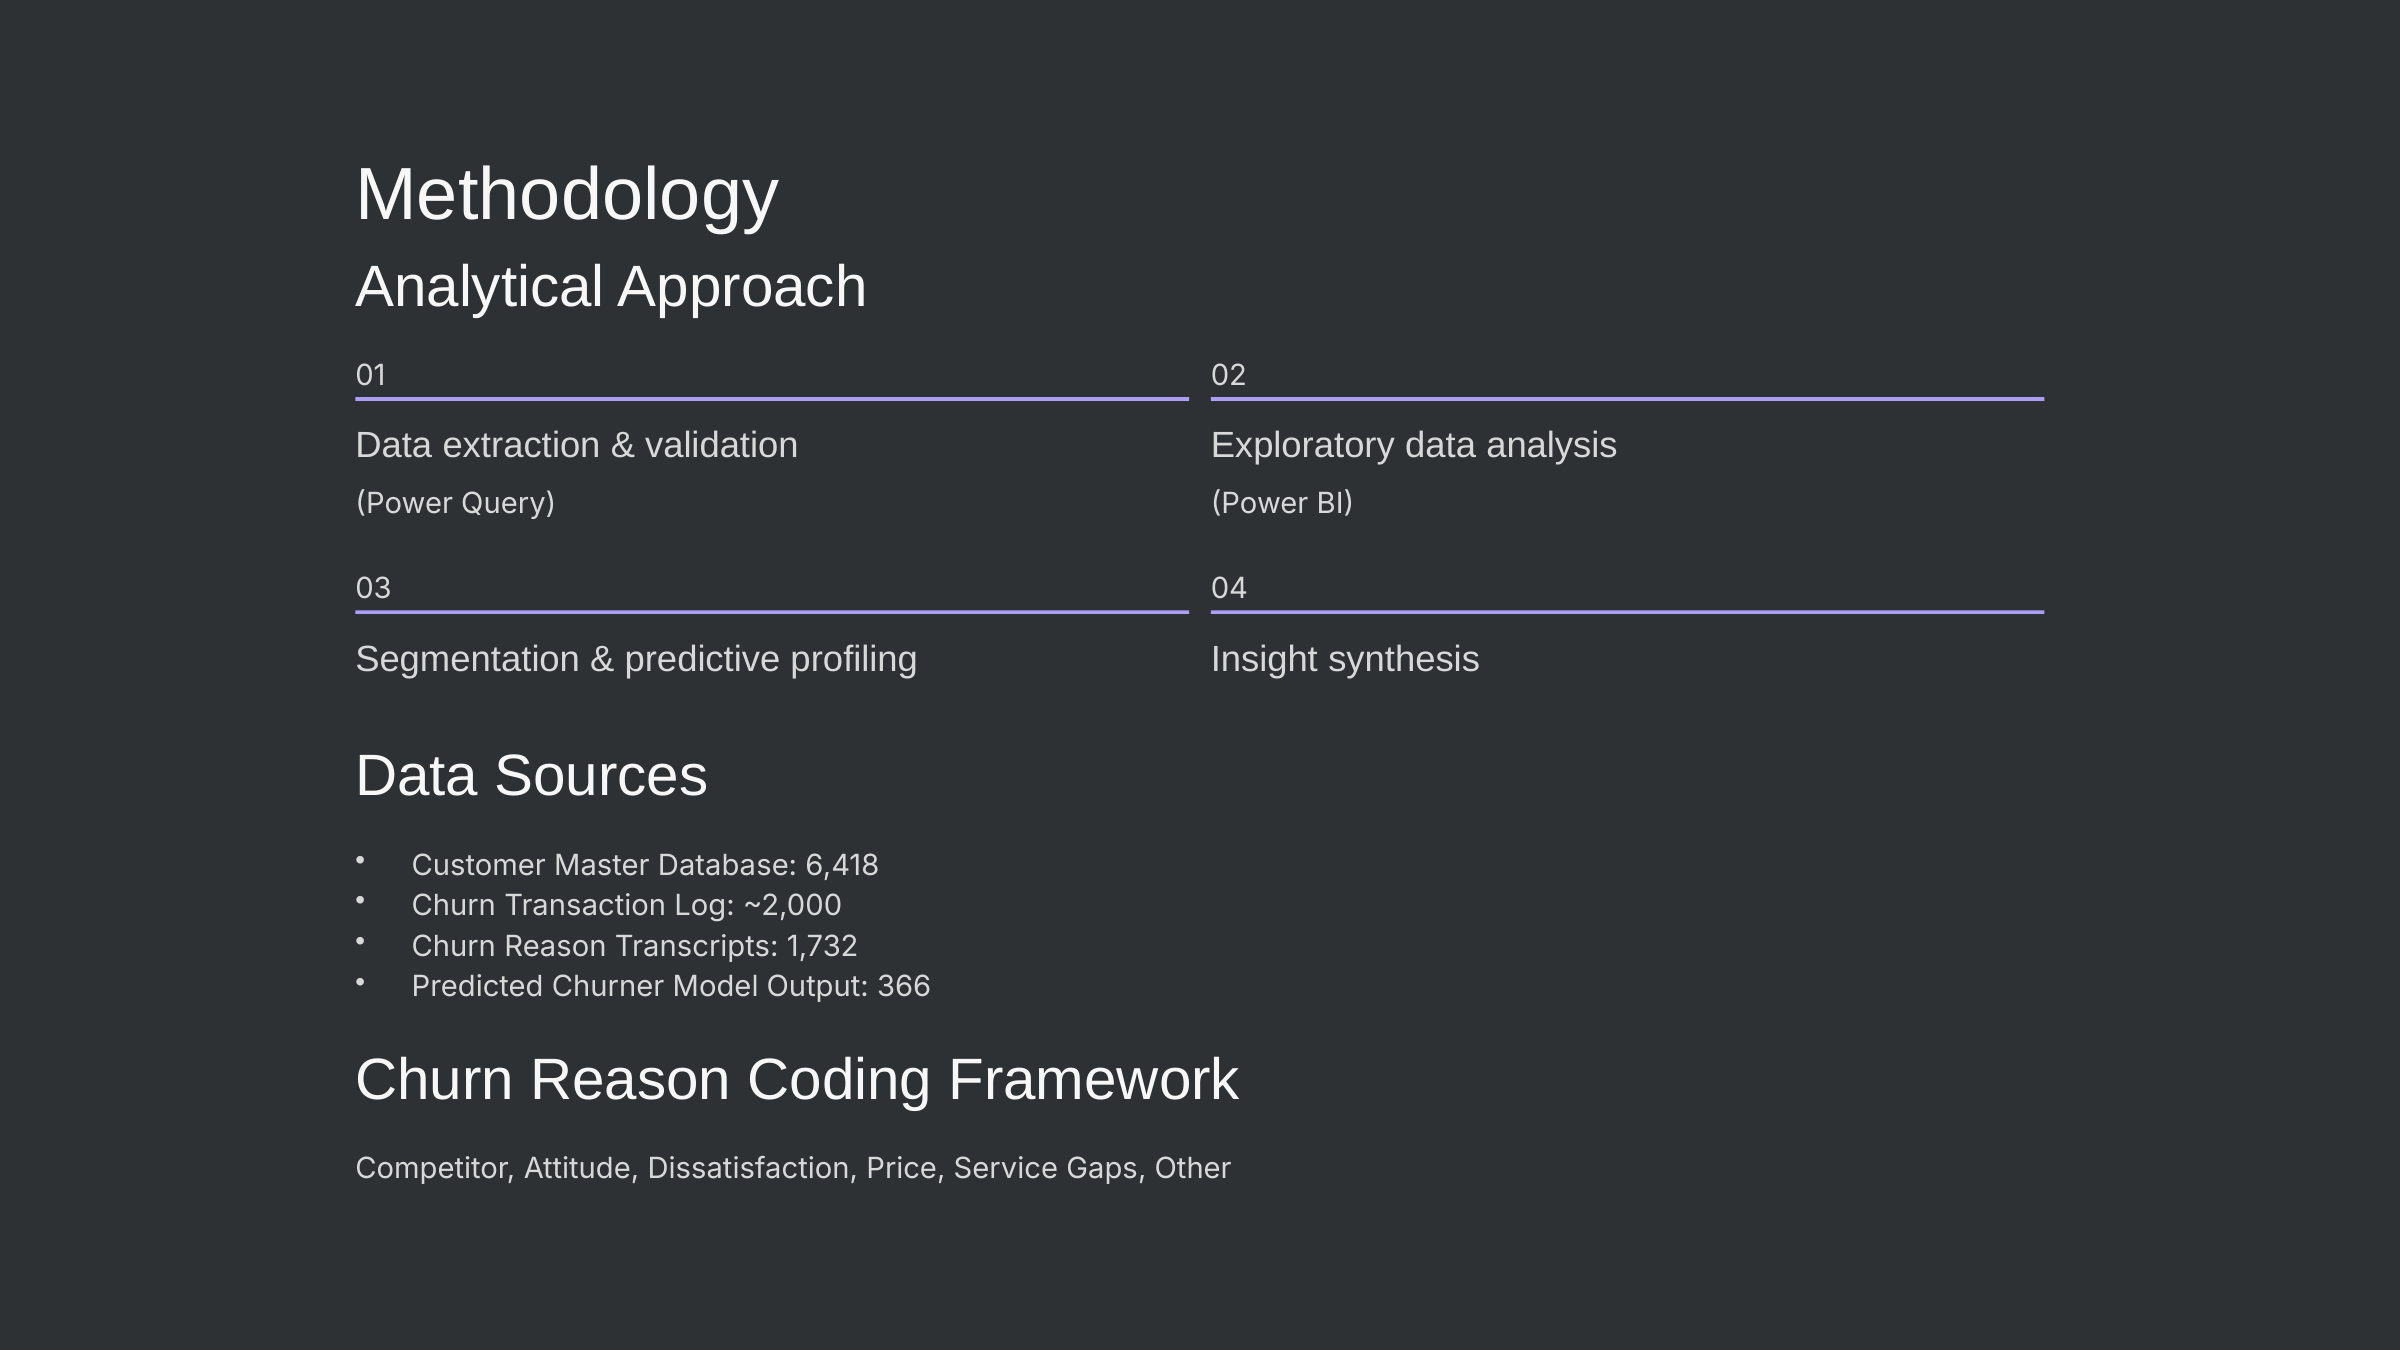

Methodology
Analytical Approach
01
02

Data extraction & validation
Exploratory data analysis
(Power Query)
(Power BI)
03
04

Segmentation & predictive profiling
Insight synthesis
Data Sources
Customer Master Database: 6,418
Churn Transaction Log: ~2,000
Churn Reason Transcripts: 1,732
Predicted Churner Model Output: 366
Churn Reason Coding Framework
Competitor, Attitude, Dissatisfaction, Price, Service Gaps, Other